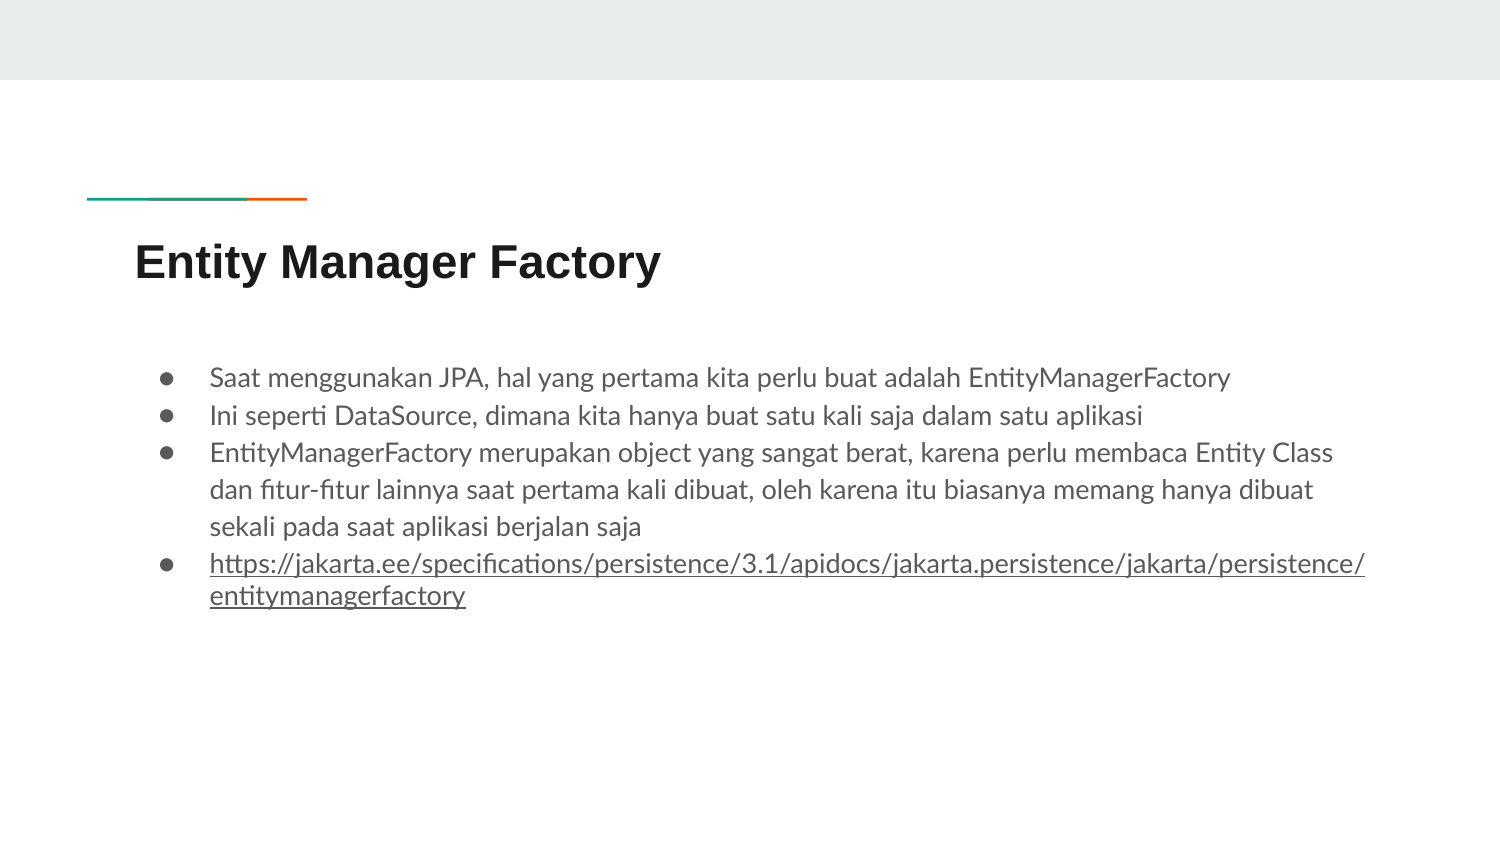

# Entity Manager Factory
Saat menggunakan JPA, hal yang pertama kita perlu buat adalah EntityManagerFactory
Ini seperti DataSource, dimana kita hanya buat satu kali saja dalam satu aplikasi
EntityManagerFactory merupakan object yang sangat berat, karena perlu membaca Entity Class dan fitur-fitur lainnya saat pertama kali dibuat, oleh karena itu biasanya memang hanya dibuat sekali pada saat aplikasi berjalan saja
https://jakarta.ee/specifications/persistence/3.1/apidocs/jakarta.persistence/jakarta/persistence/entitymanagerfactory